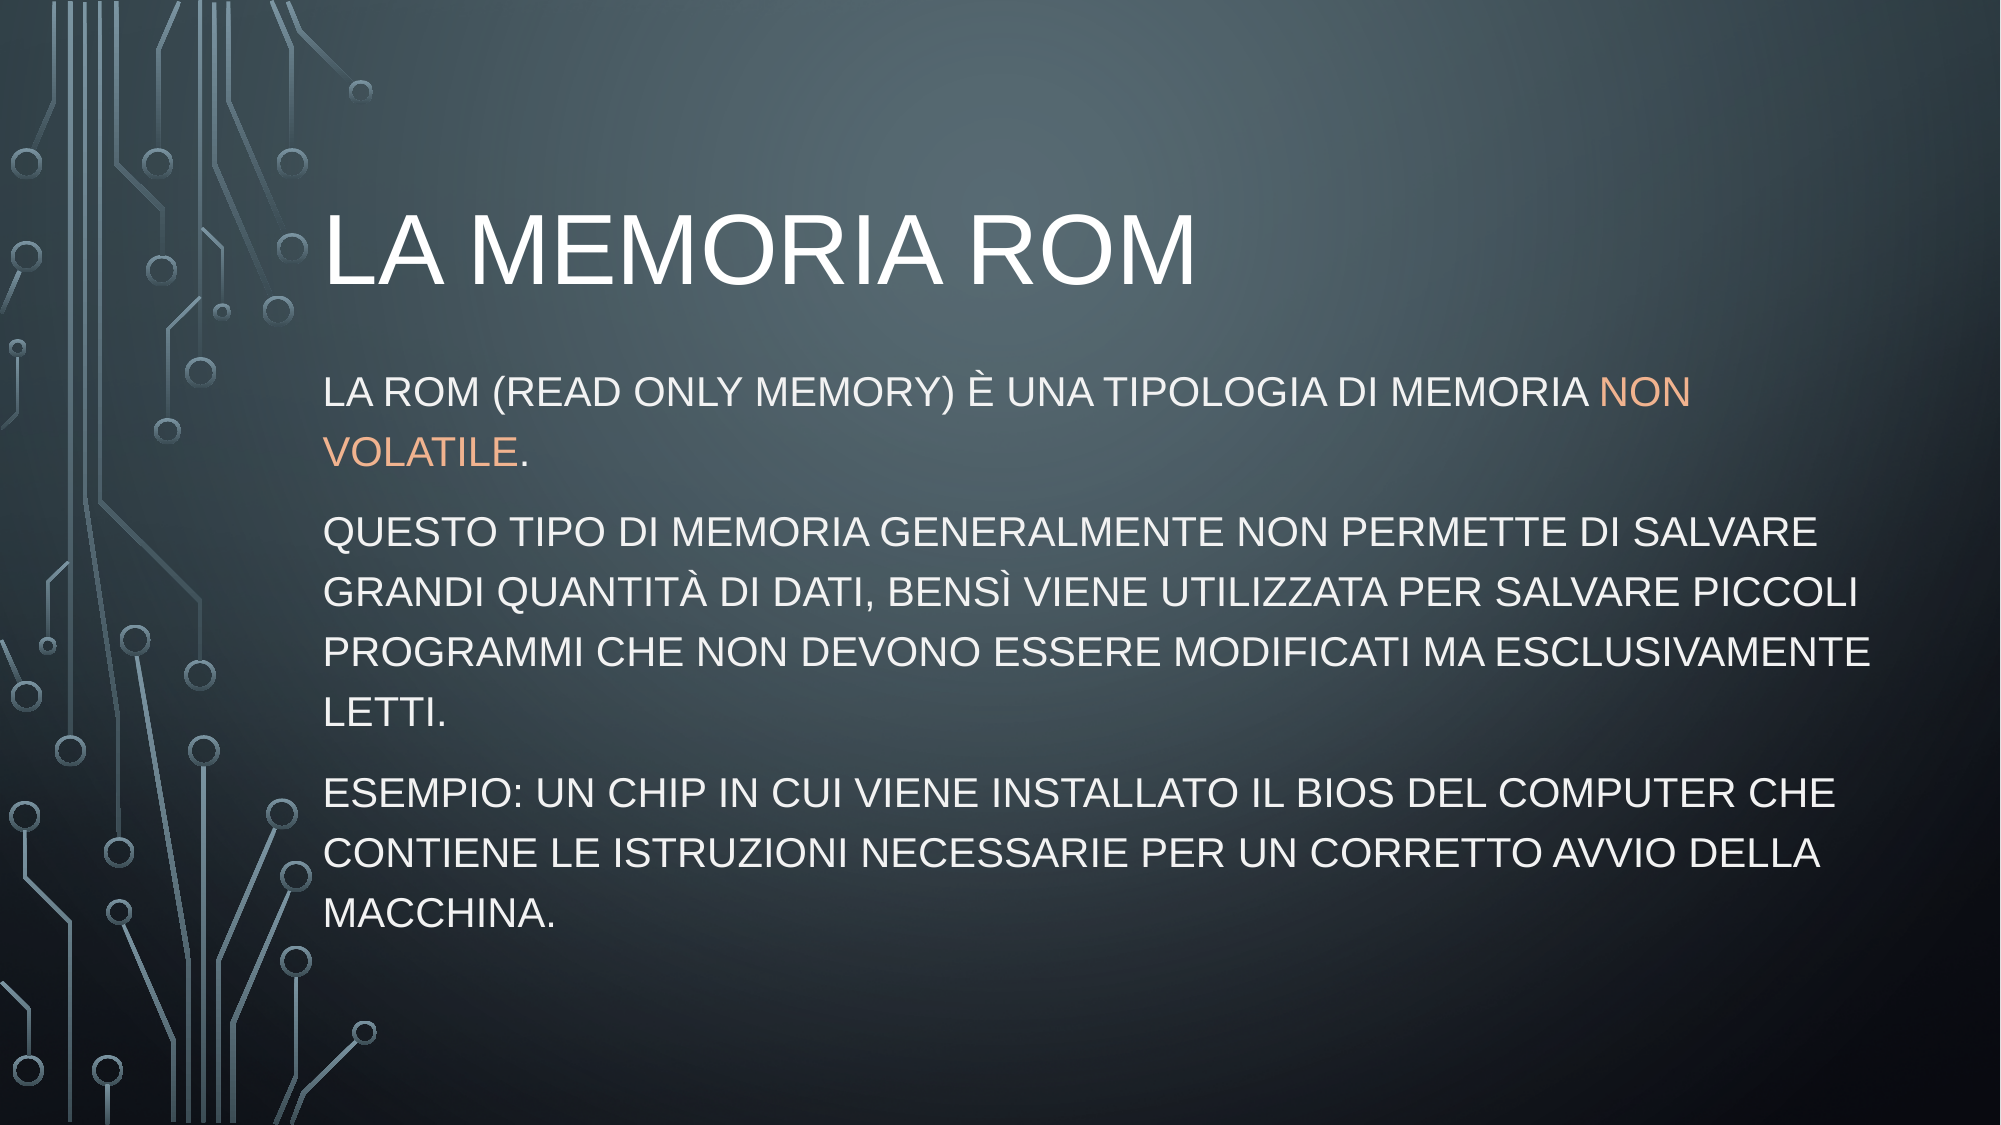

# La memoria ROM
La ROM (Read only memory) è una tipologia di memoria non volatile.
Questo tipo di memoria generalmente non permette di salvare grandi quantità di dati, bensì viene utilizzata per salvare piccoli programmi che non devono essere modificati ma esclusivamente letti.
Esempio: Un chip in cui viene installato il bios del computer che contiene le istruzioni necessarie per un corretto avvio della macchina.